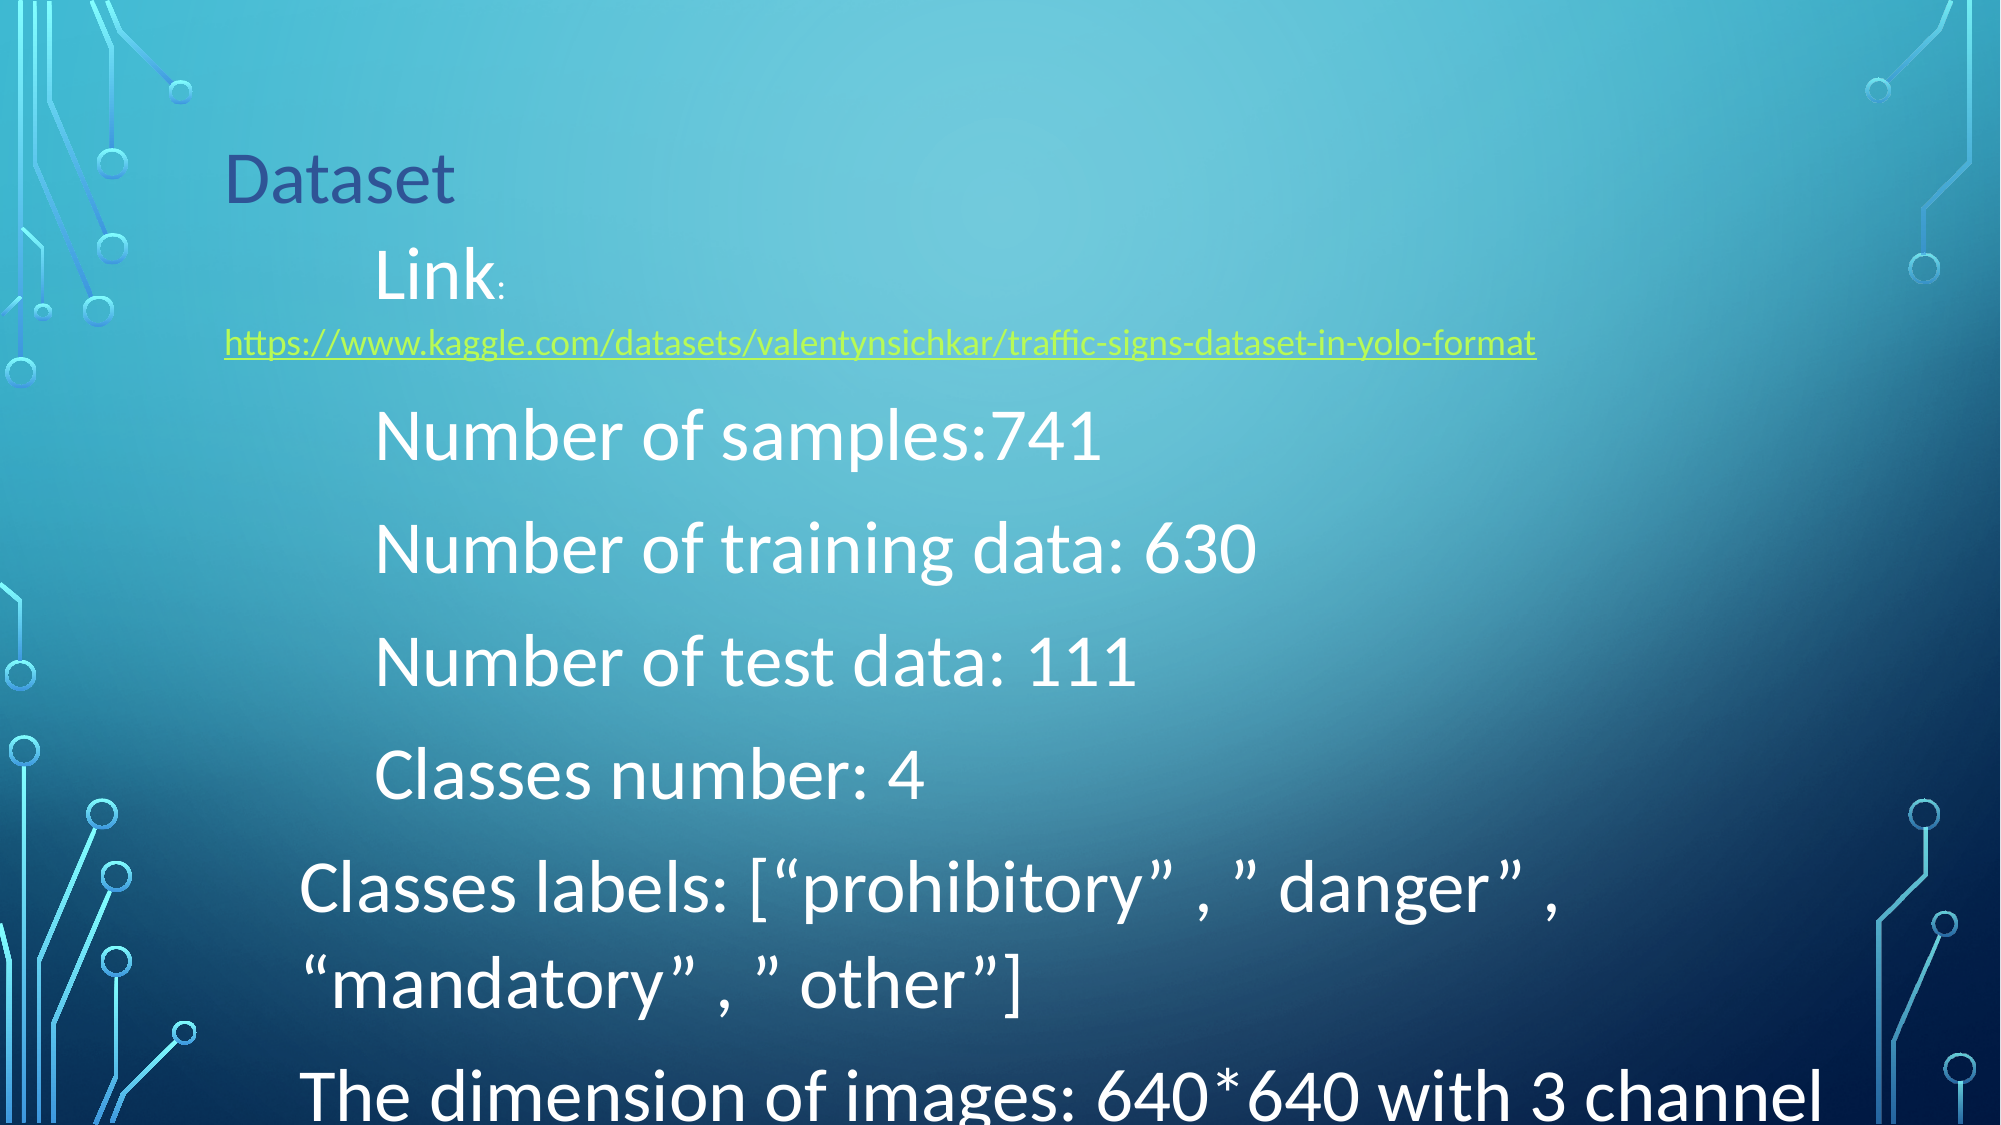

Dataset
	Link: https://www.kaggle.com/datasets/valentynsichkar/traffic-signs-dataset-in-yolo-format
	Number of samples:741
	Number of training data: 630
	Number of test data: 111
	Classes number: 4
Classes labels: [“prohibitory” , ” danger” ,  “mandatory” , ” other”]
The dimension of images: 640*640 with 3 channel